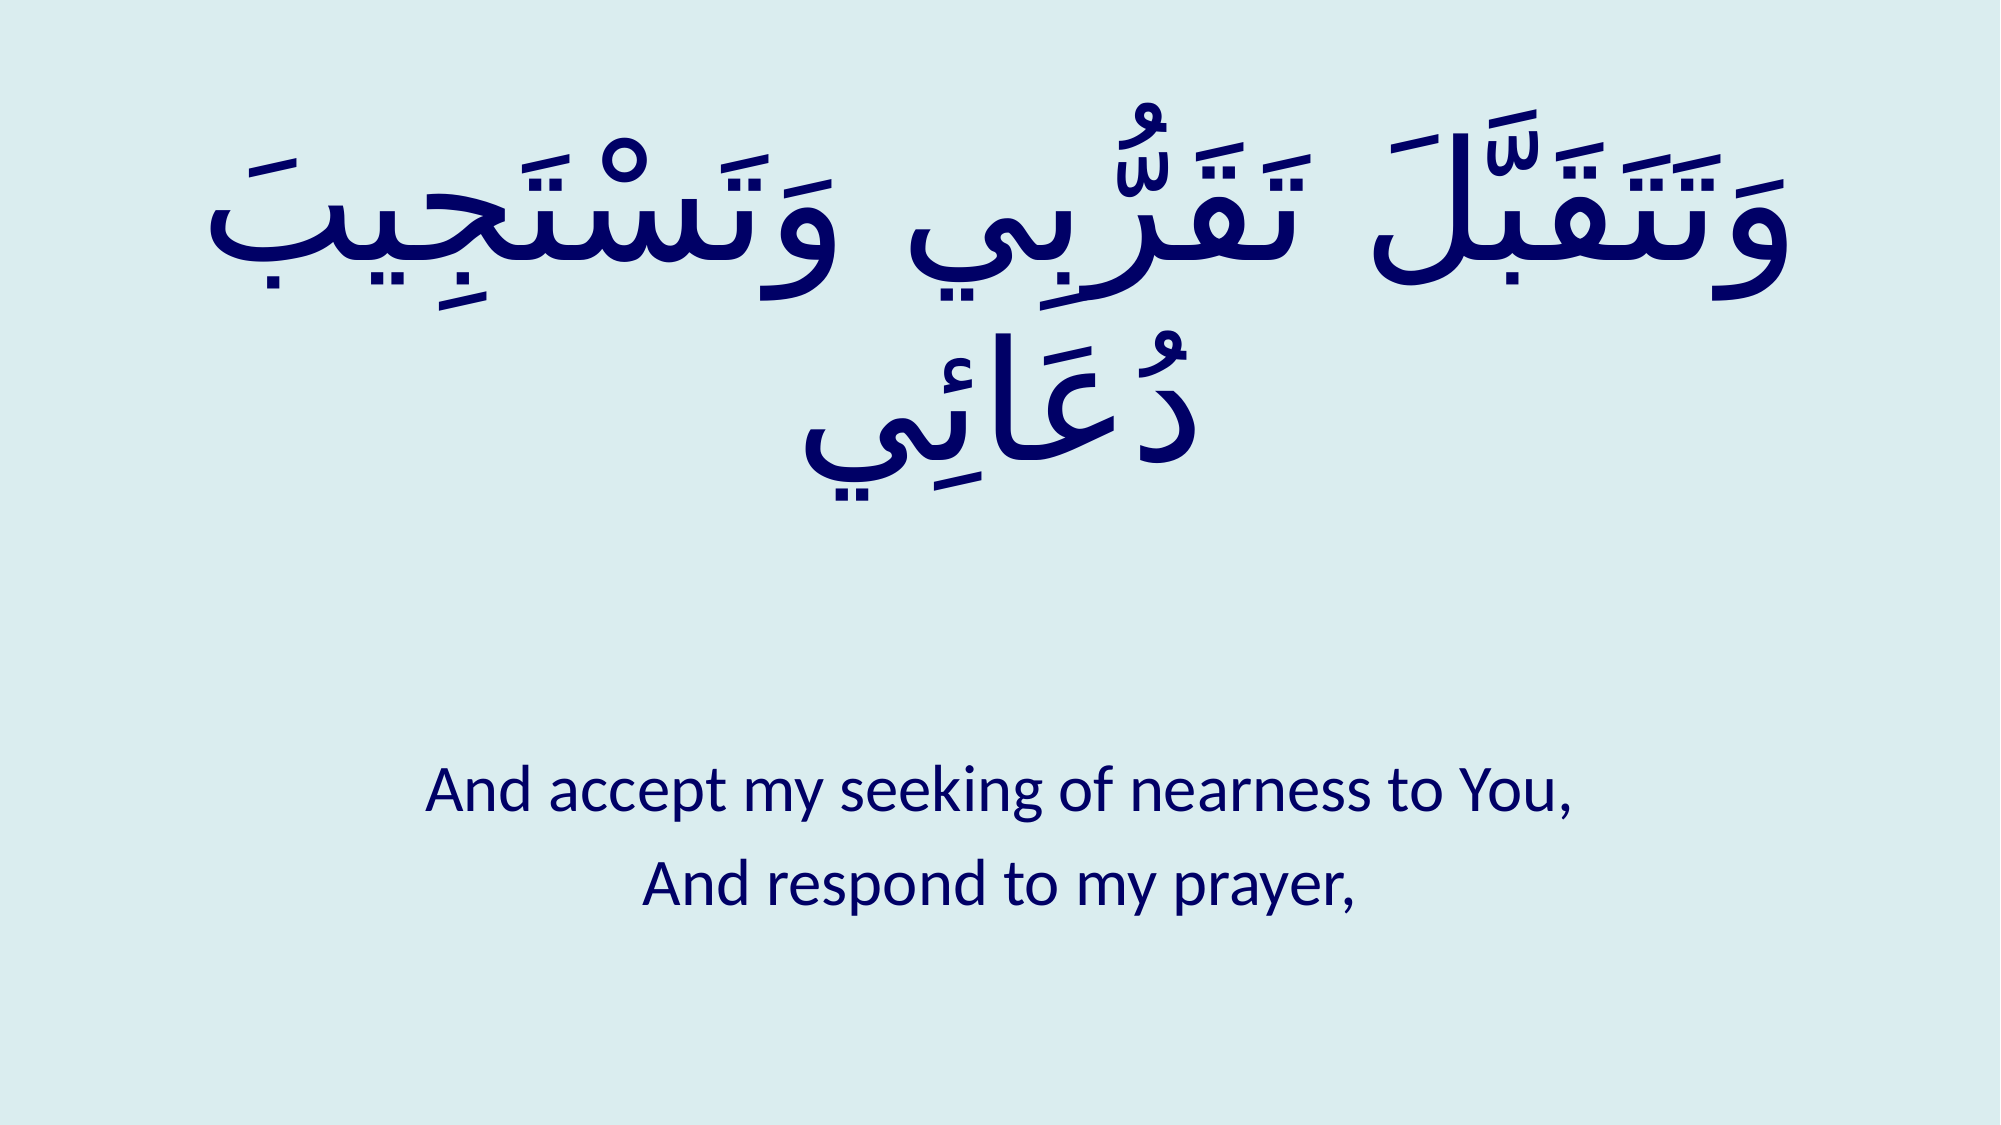

# وَتَتَقَبَّلَ تَقَرُّبِي وَتَسْتَجِيبَ دُعَائِي
And accept my seeking of nearness to You,
And respond to my prayer,